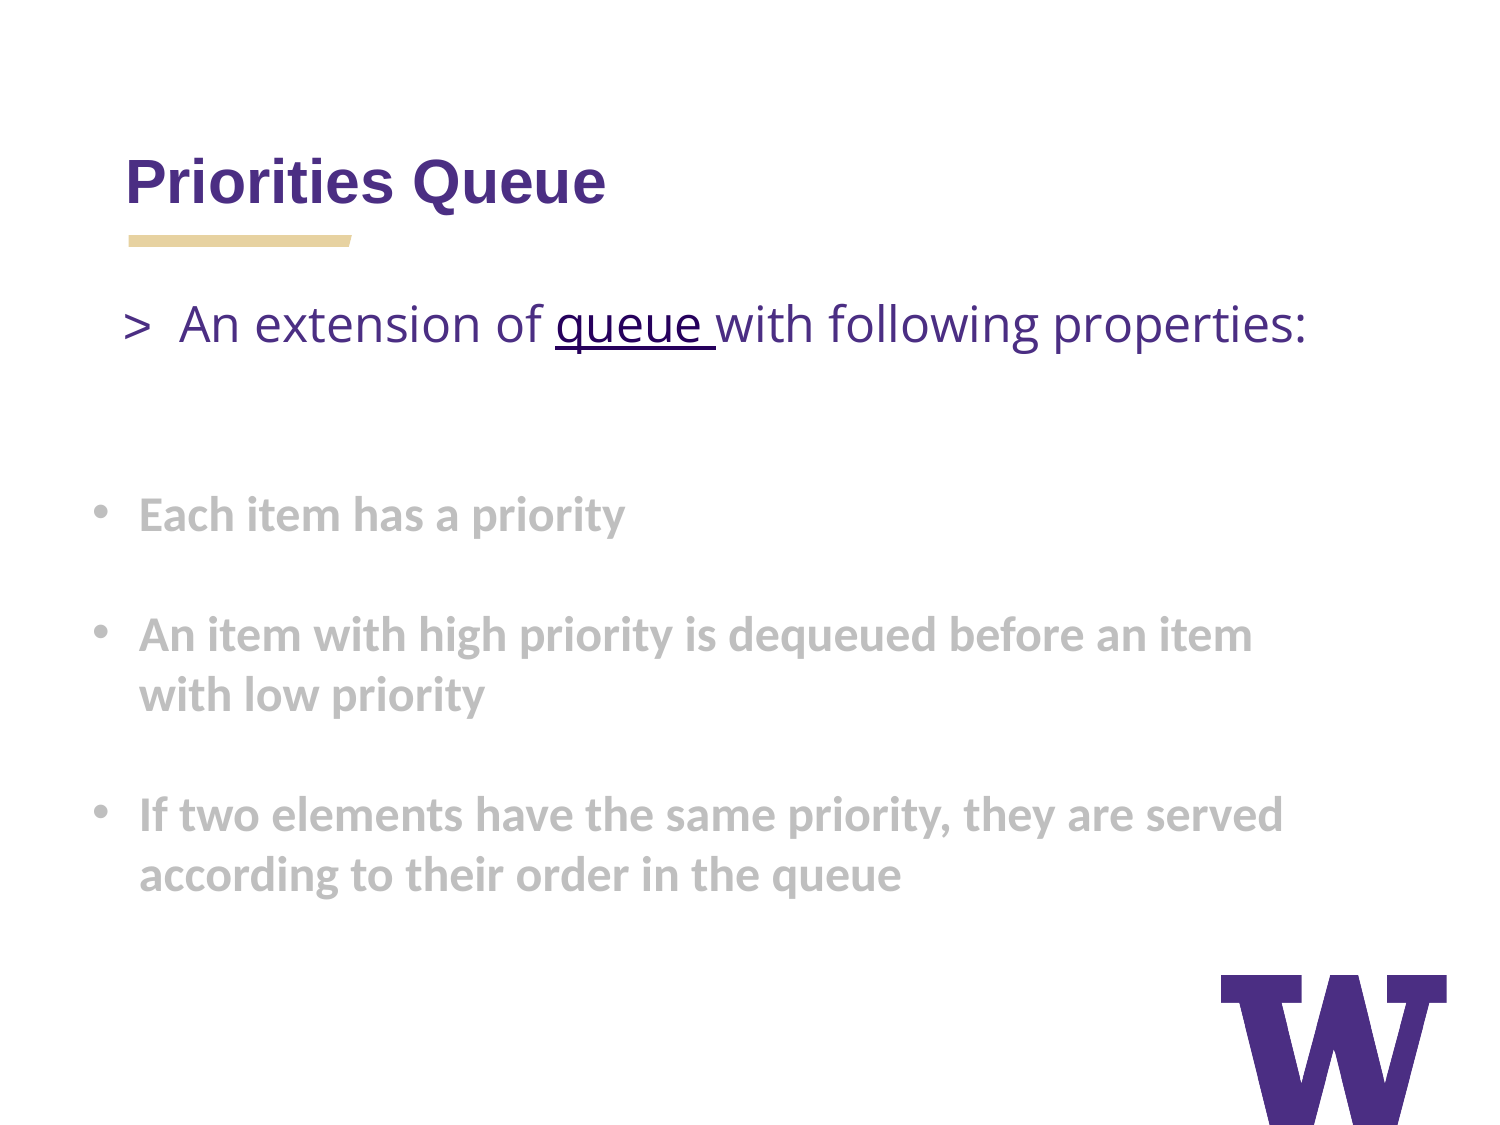

# Priorities Queue
An extension of queue with following properties:

Each item has a priority

An item with high priority is dequeued before an item with low priority

If two elements have the same priority, they are served according to their order in the queue